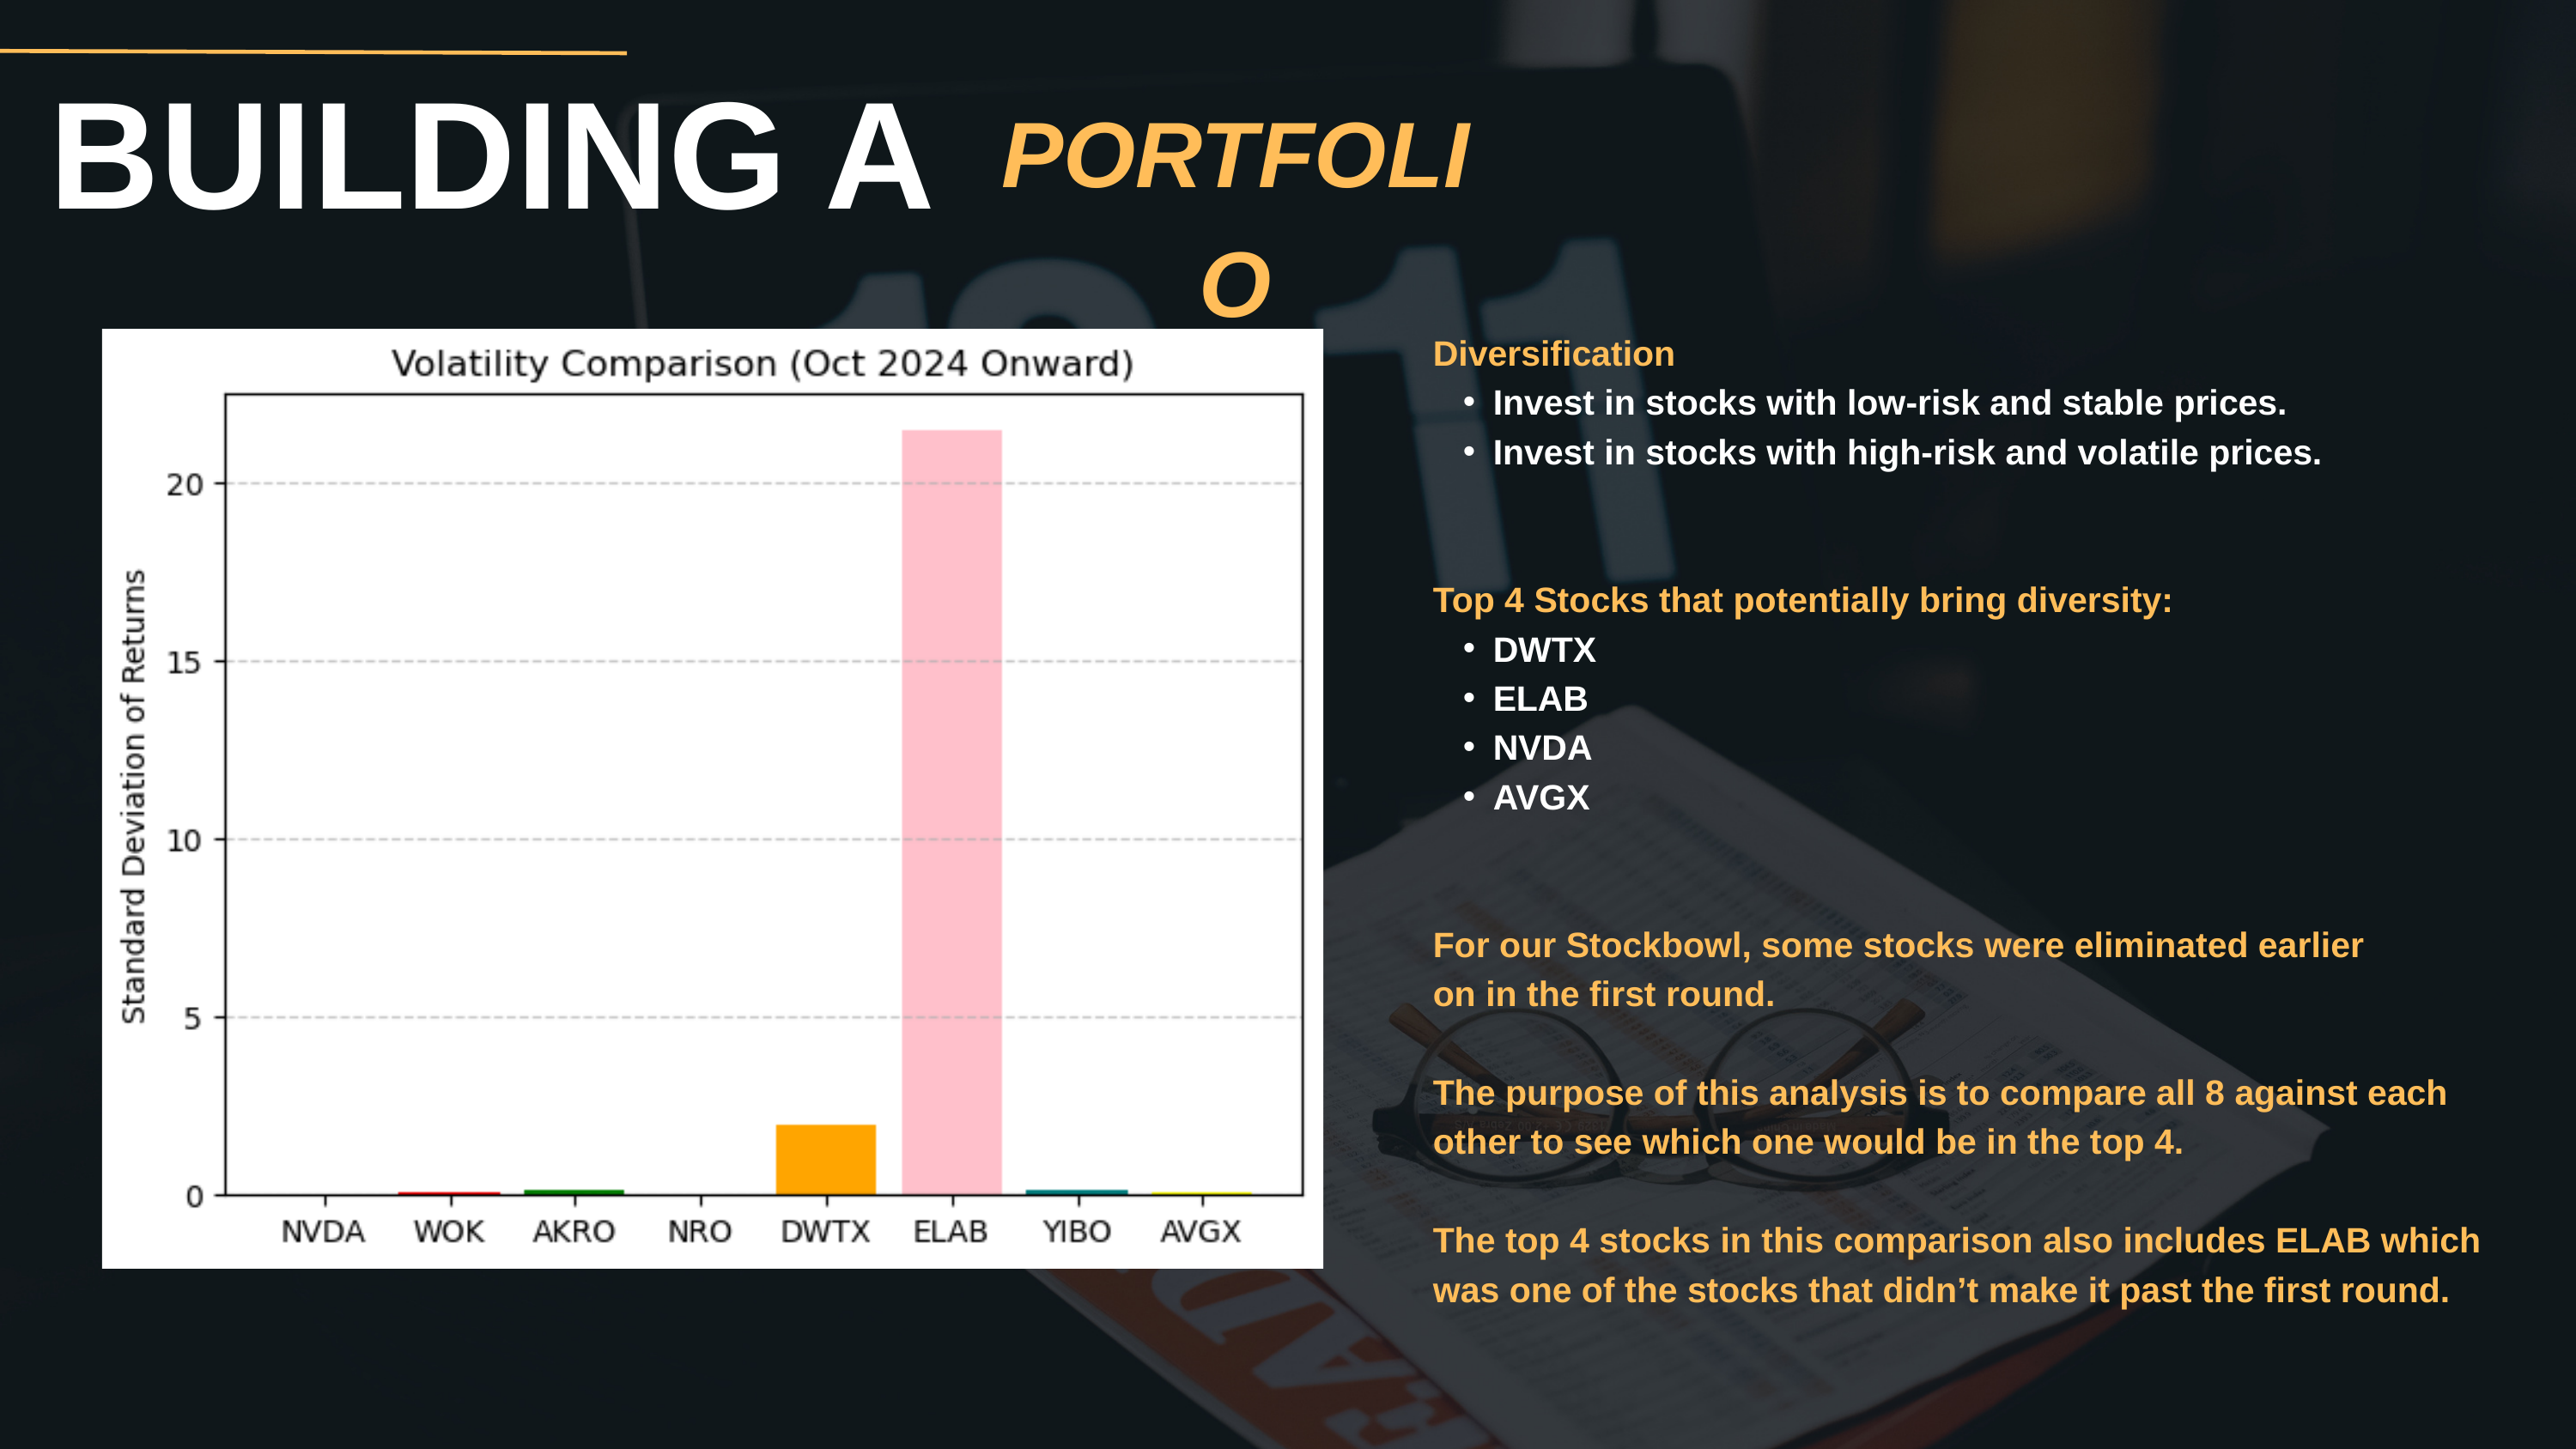

BUILDING A

PORTFOLIO
Diversification
Invest in stocks with low-risk and stable prices.
Invest in stocks with high-risk and volatile prices.

Top 4 Stocks that potentially bring diversity:
DWTX
ELAB
NVDA
AVGX

For our Stockbowl, some stocks were eliminated earlier
on in the first round.

The purpose of this analysis is to compare all 8 against each other to see which one would be in the top 4.

The top 4 stocks in this comparison also includes ELAB which was one of the stocks that didn’t make it past the first round.